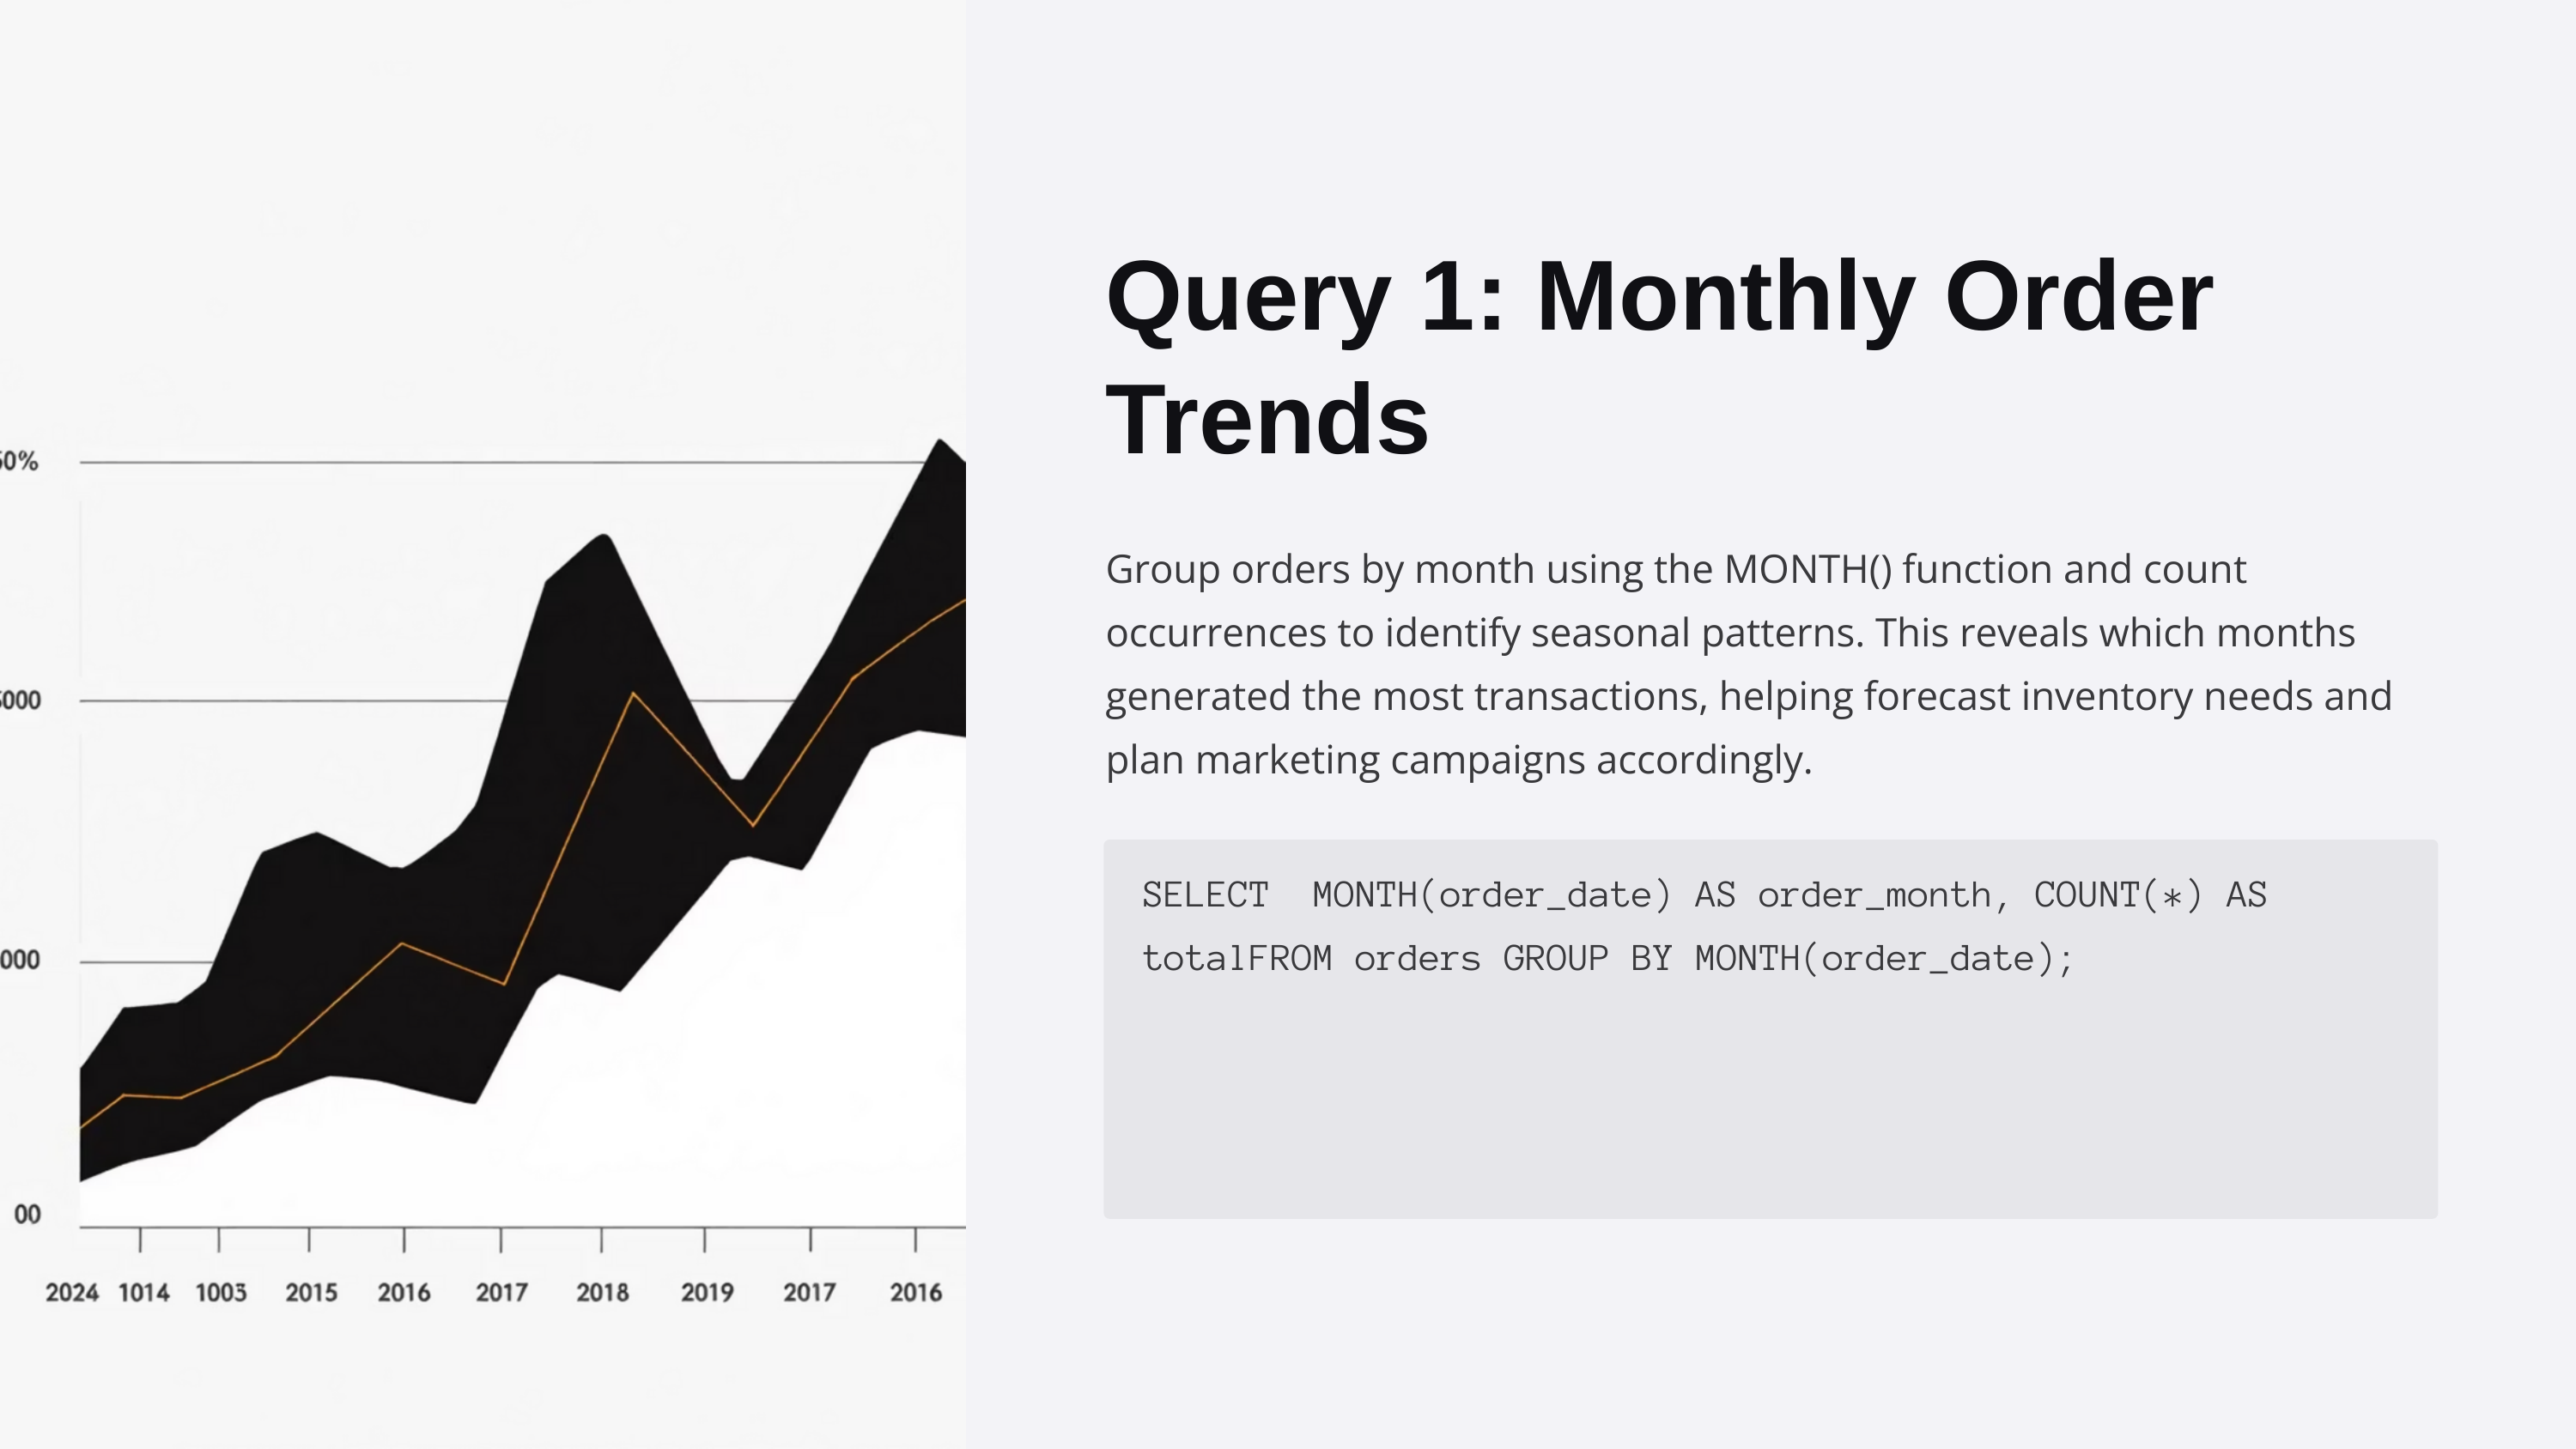

Query 1: Monthly Order Trends
Group orders by month using the MONTH() function and count occurrences to identify seasonal patterns. This reveals which months generated the most transactions, helping forecast inventory needs and plan marketing campaigns accordingly.

SELECT  MONTH(order_date) AS order_month, COUNT(*) AS totalFROM orders GROUP BY MONTH(order_date);